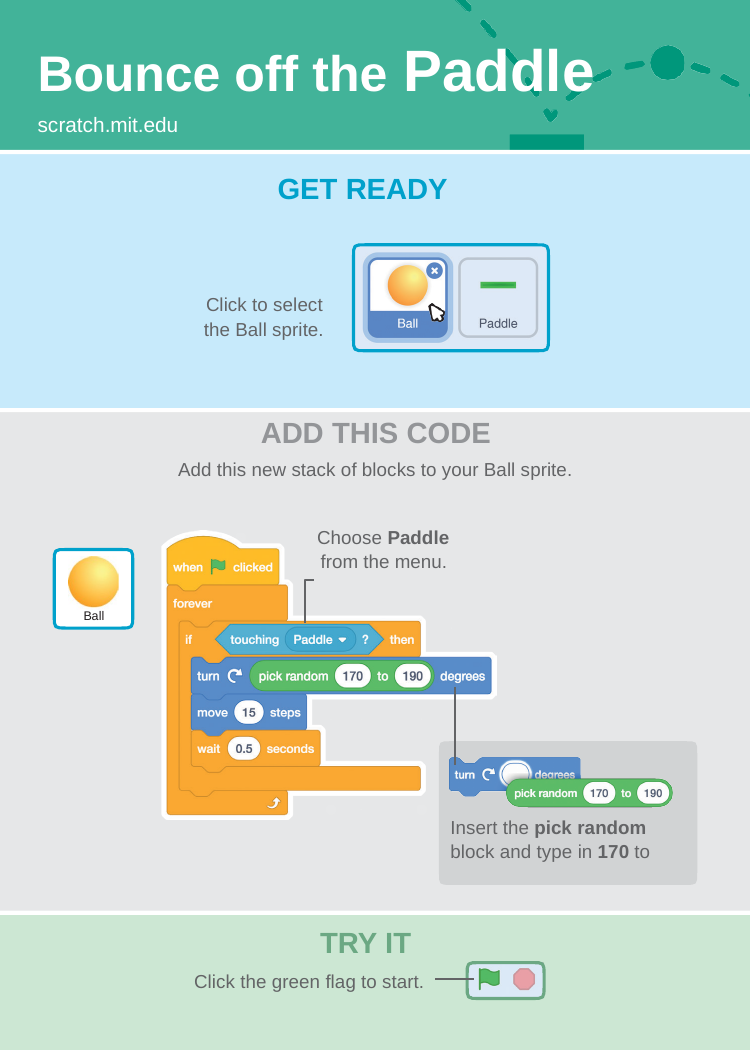

# Bounce off the Paddle
scratch.mit.edu

GET READY

Click to select  the Ball sprite.

ADD THIS CODE
Add this new stack of blocks to your Ball sprite.

Choose Paddle
from the menu.

Ball

Insert the pick random
block and type in 170 to

TRY IT
Click the green flag to start.